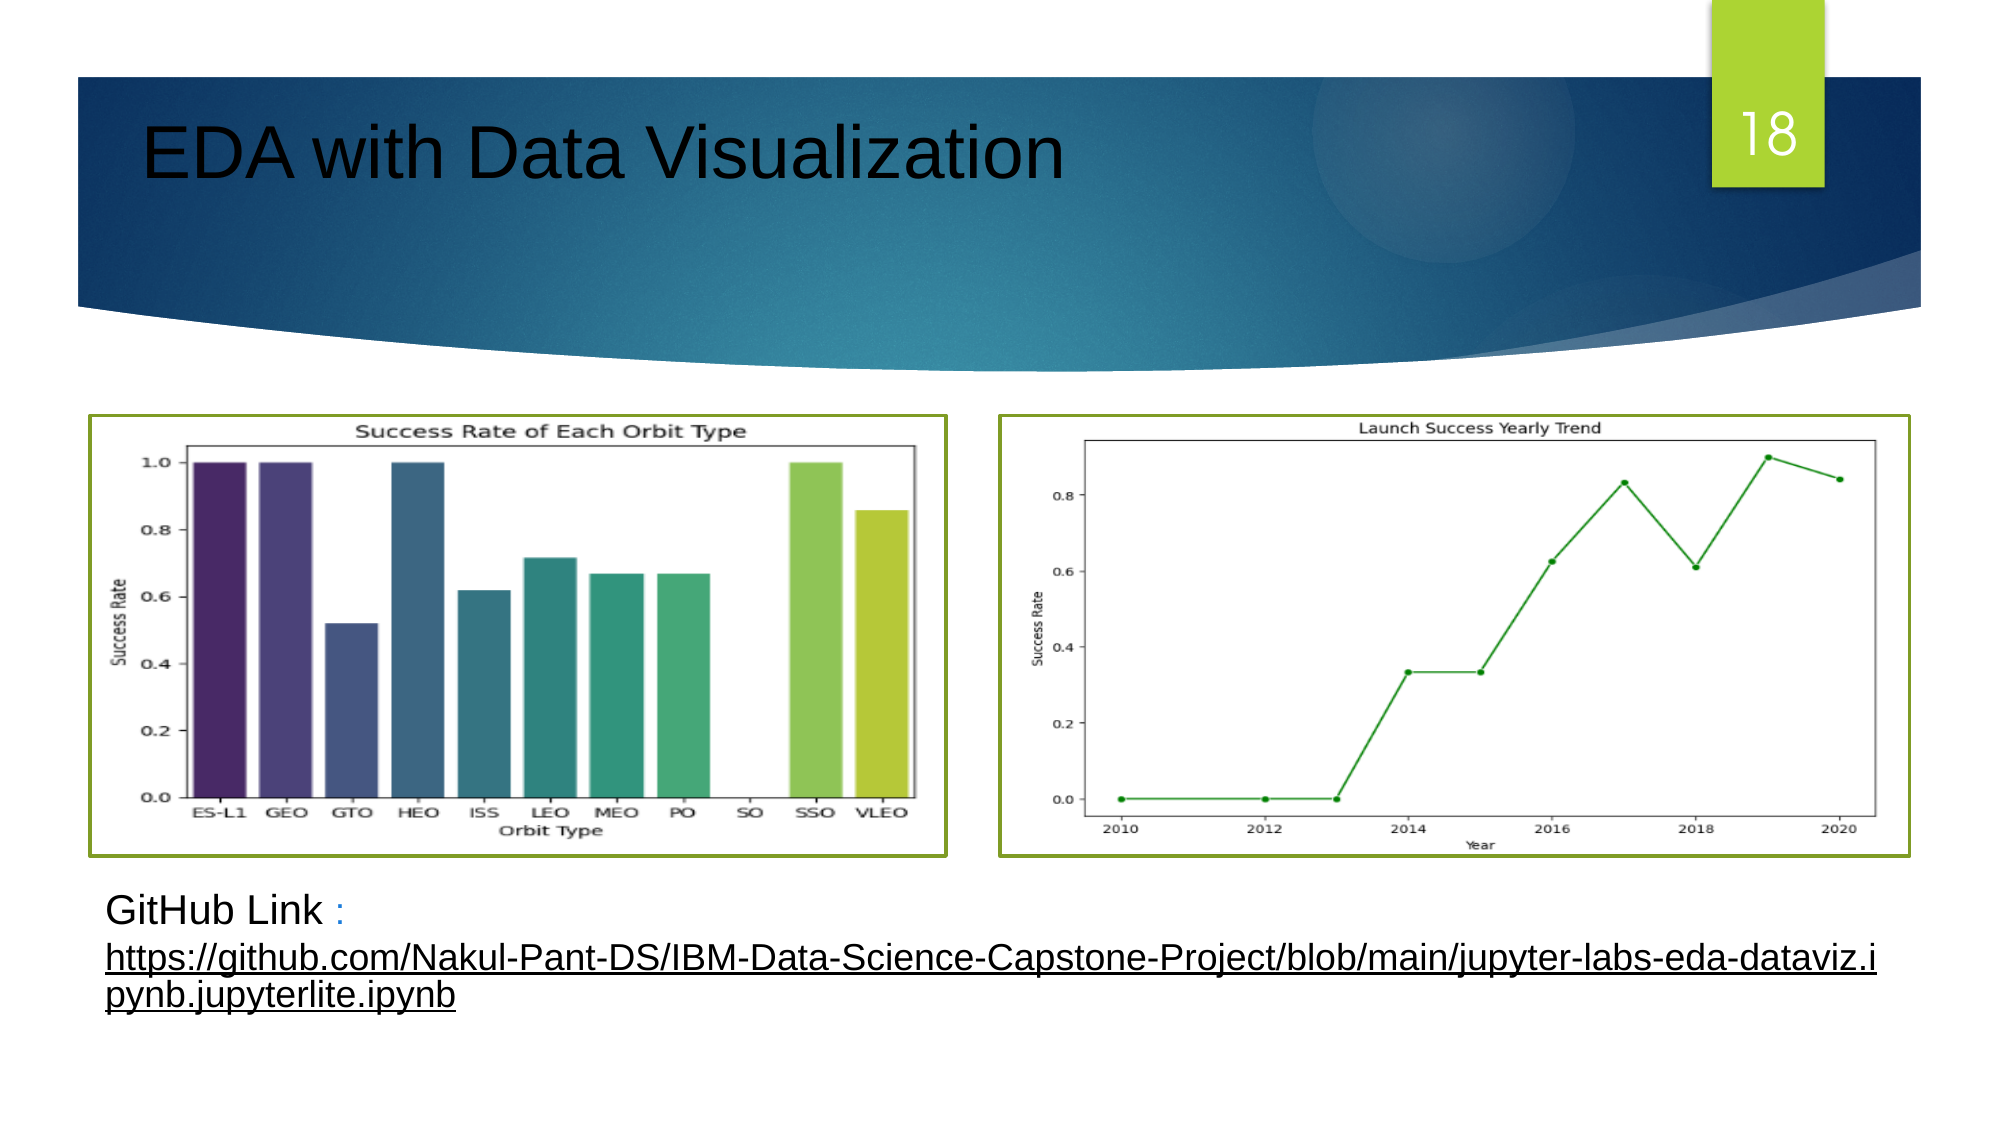

18
# EDA with Data Visualization

GitHub Link : https://github.com/Nakul-Pant-DS/IBM-Data-Science-Capstone-Project/blob/main/jupyter-labs-eda-dataviz.ipynb.jupyterlite.ipynb